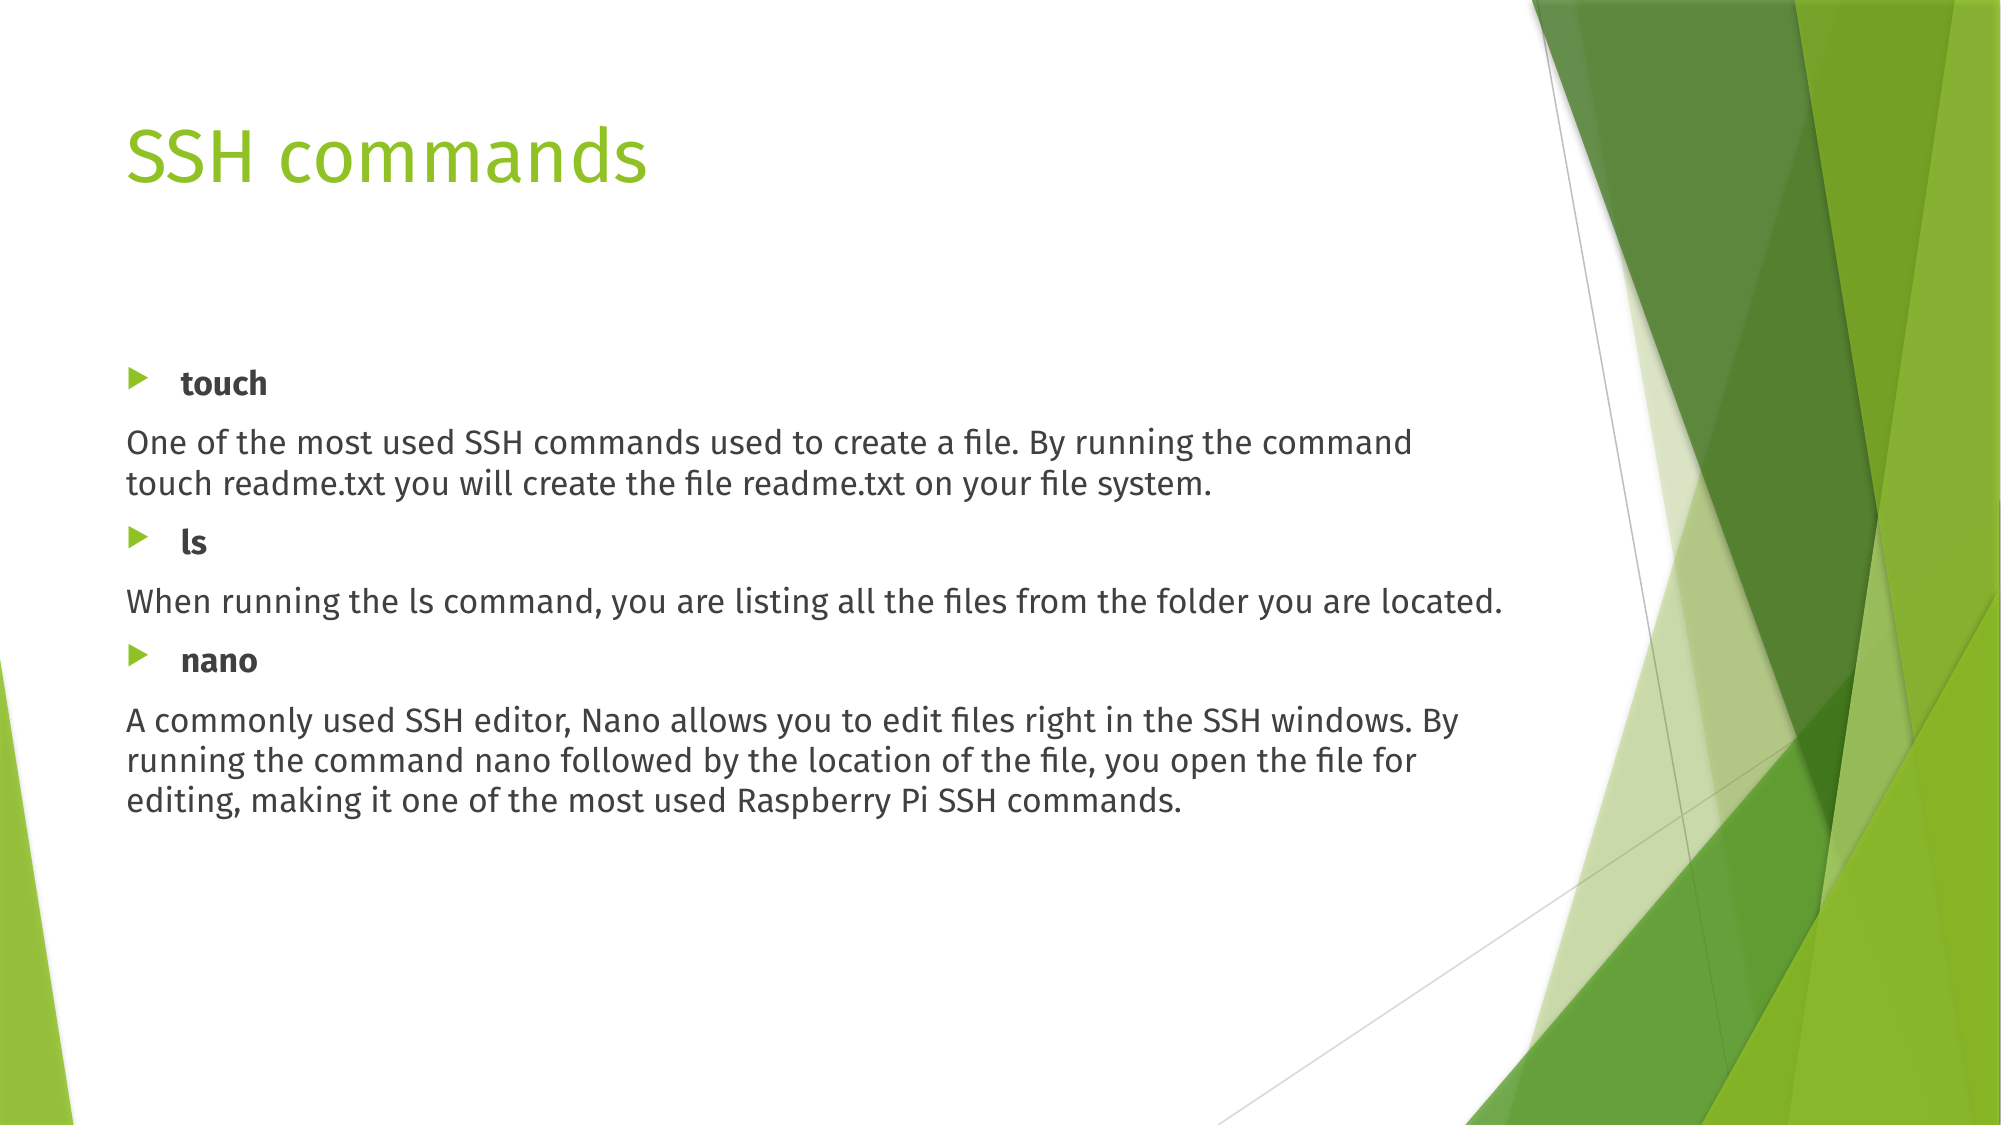

# SSH commands
touch
One of the most used SSH commands used to create a file. By running the command touch readme.txt you will create the file readme.txt on your file system.
ls
When running the ls command, you are listing all the files from the folder you are located.
nano
A commonly used SSH editor, Nano allows you to edit files right in the SSH windows. By running the command nano followed by the location of the file, you open the file for editing, making it one of the most used Raspberry Pi SSH commands.